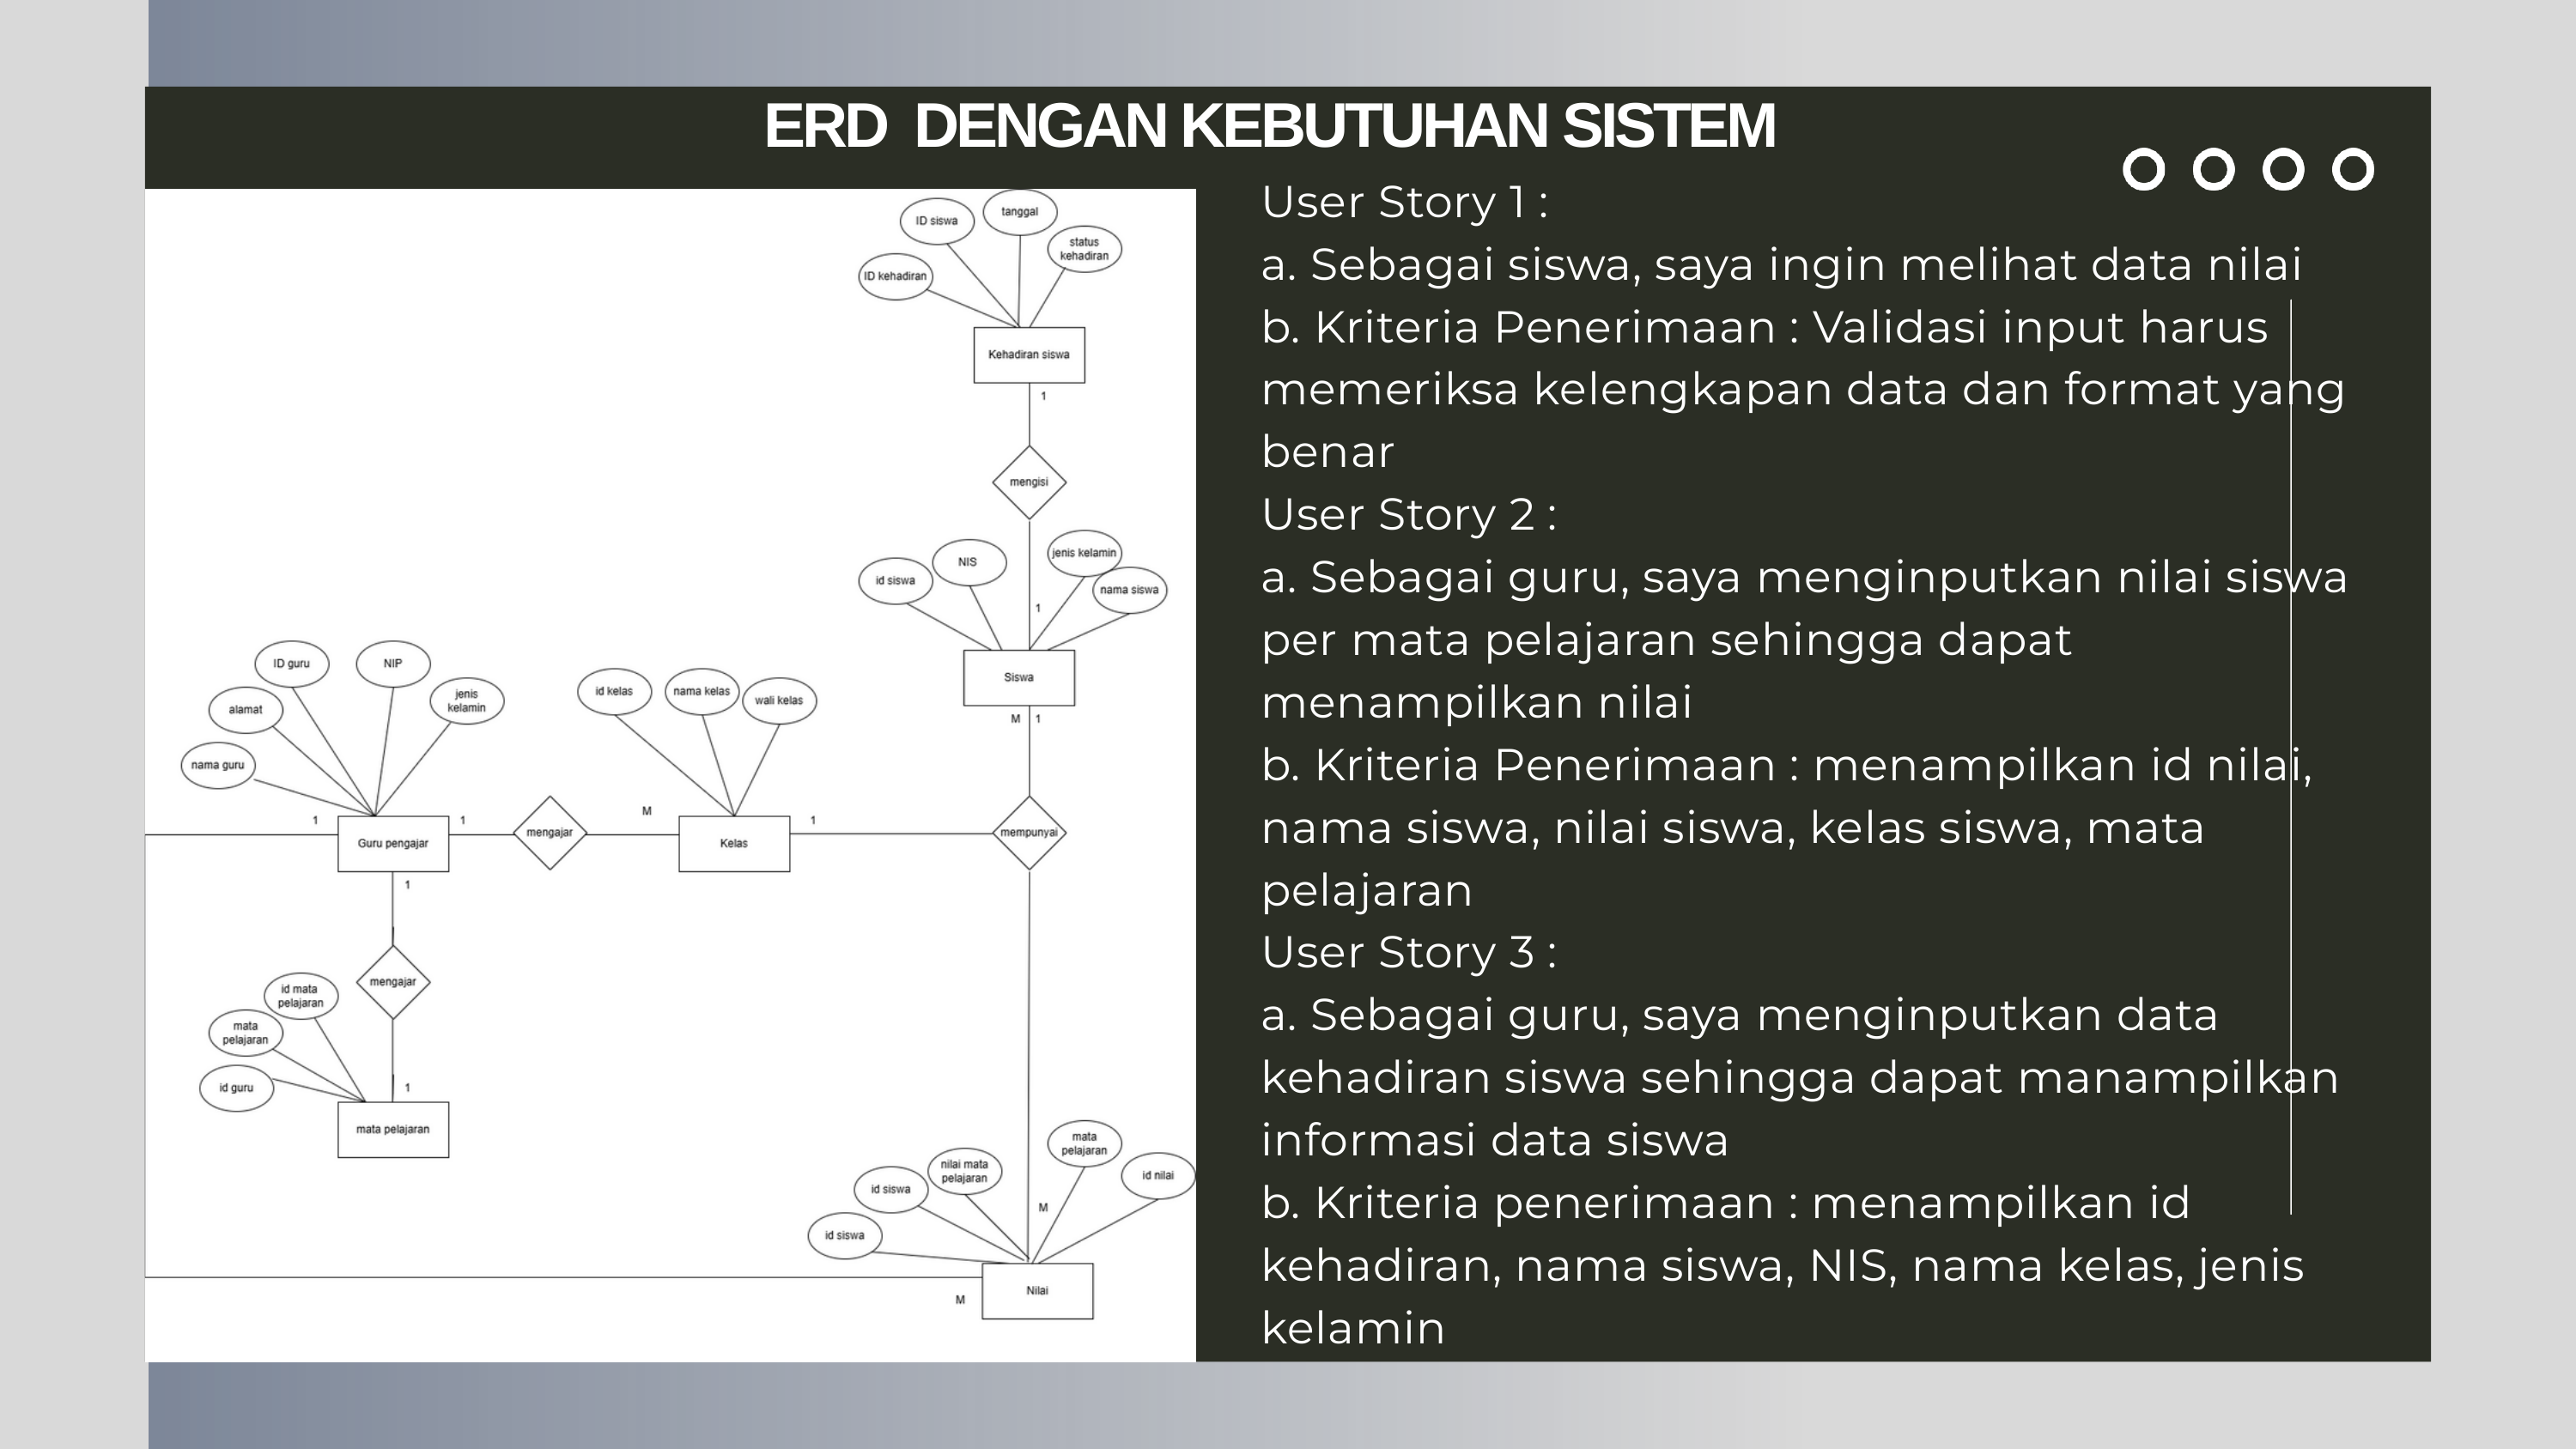

ERD  DENGAN KEBUTUHAN SISTEM

User Story 1 :
a. Sebagai siswa, saya ingin melihat data nilai
b. Kriteria Penerimaan : Validasi input harus memeriksa kelengkapan data dan format yang benar
User Story 2 :
a. Sebagai guru, saya menginputkan nilai siswa per mata pelajaran sehingga dapat menampilkan nilai
b. Kriteria Penerimaan : menampilkan id nilai, nama siswa, nilai siswa, kelas siswa, mata pelajaran
User Story 3 :
a. Sebagai guru, saya menginputkan data kehadiran siswa sehingga dapat manampilkan informasi data siswa
b. Kriteria penerimaan : menampilkan id kehadiran, nama siswa, NIS, nama kelas, jenis kelamin